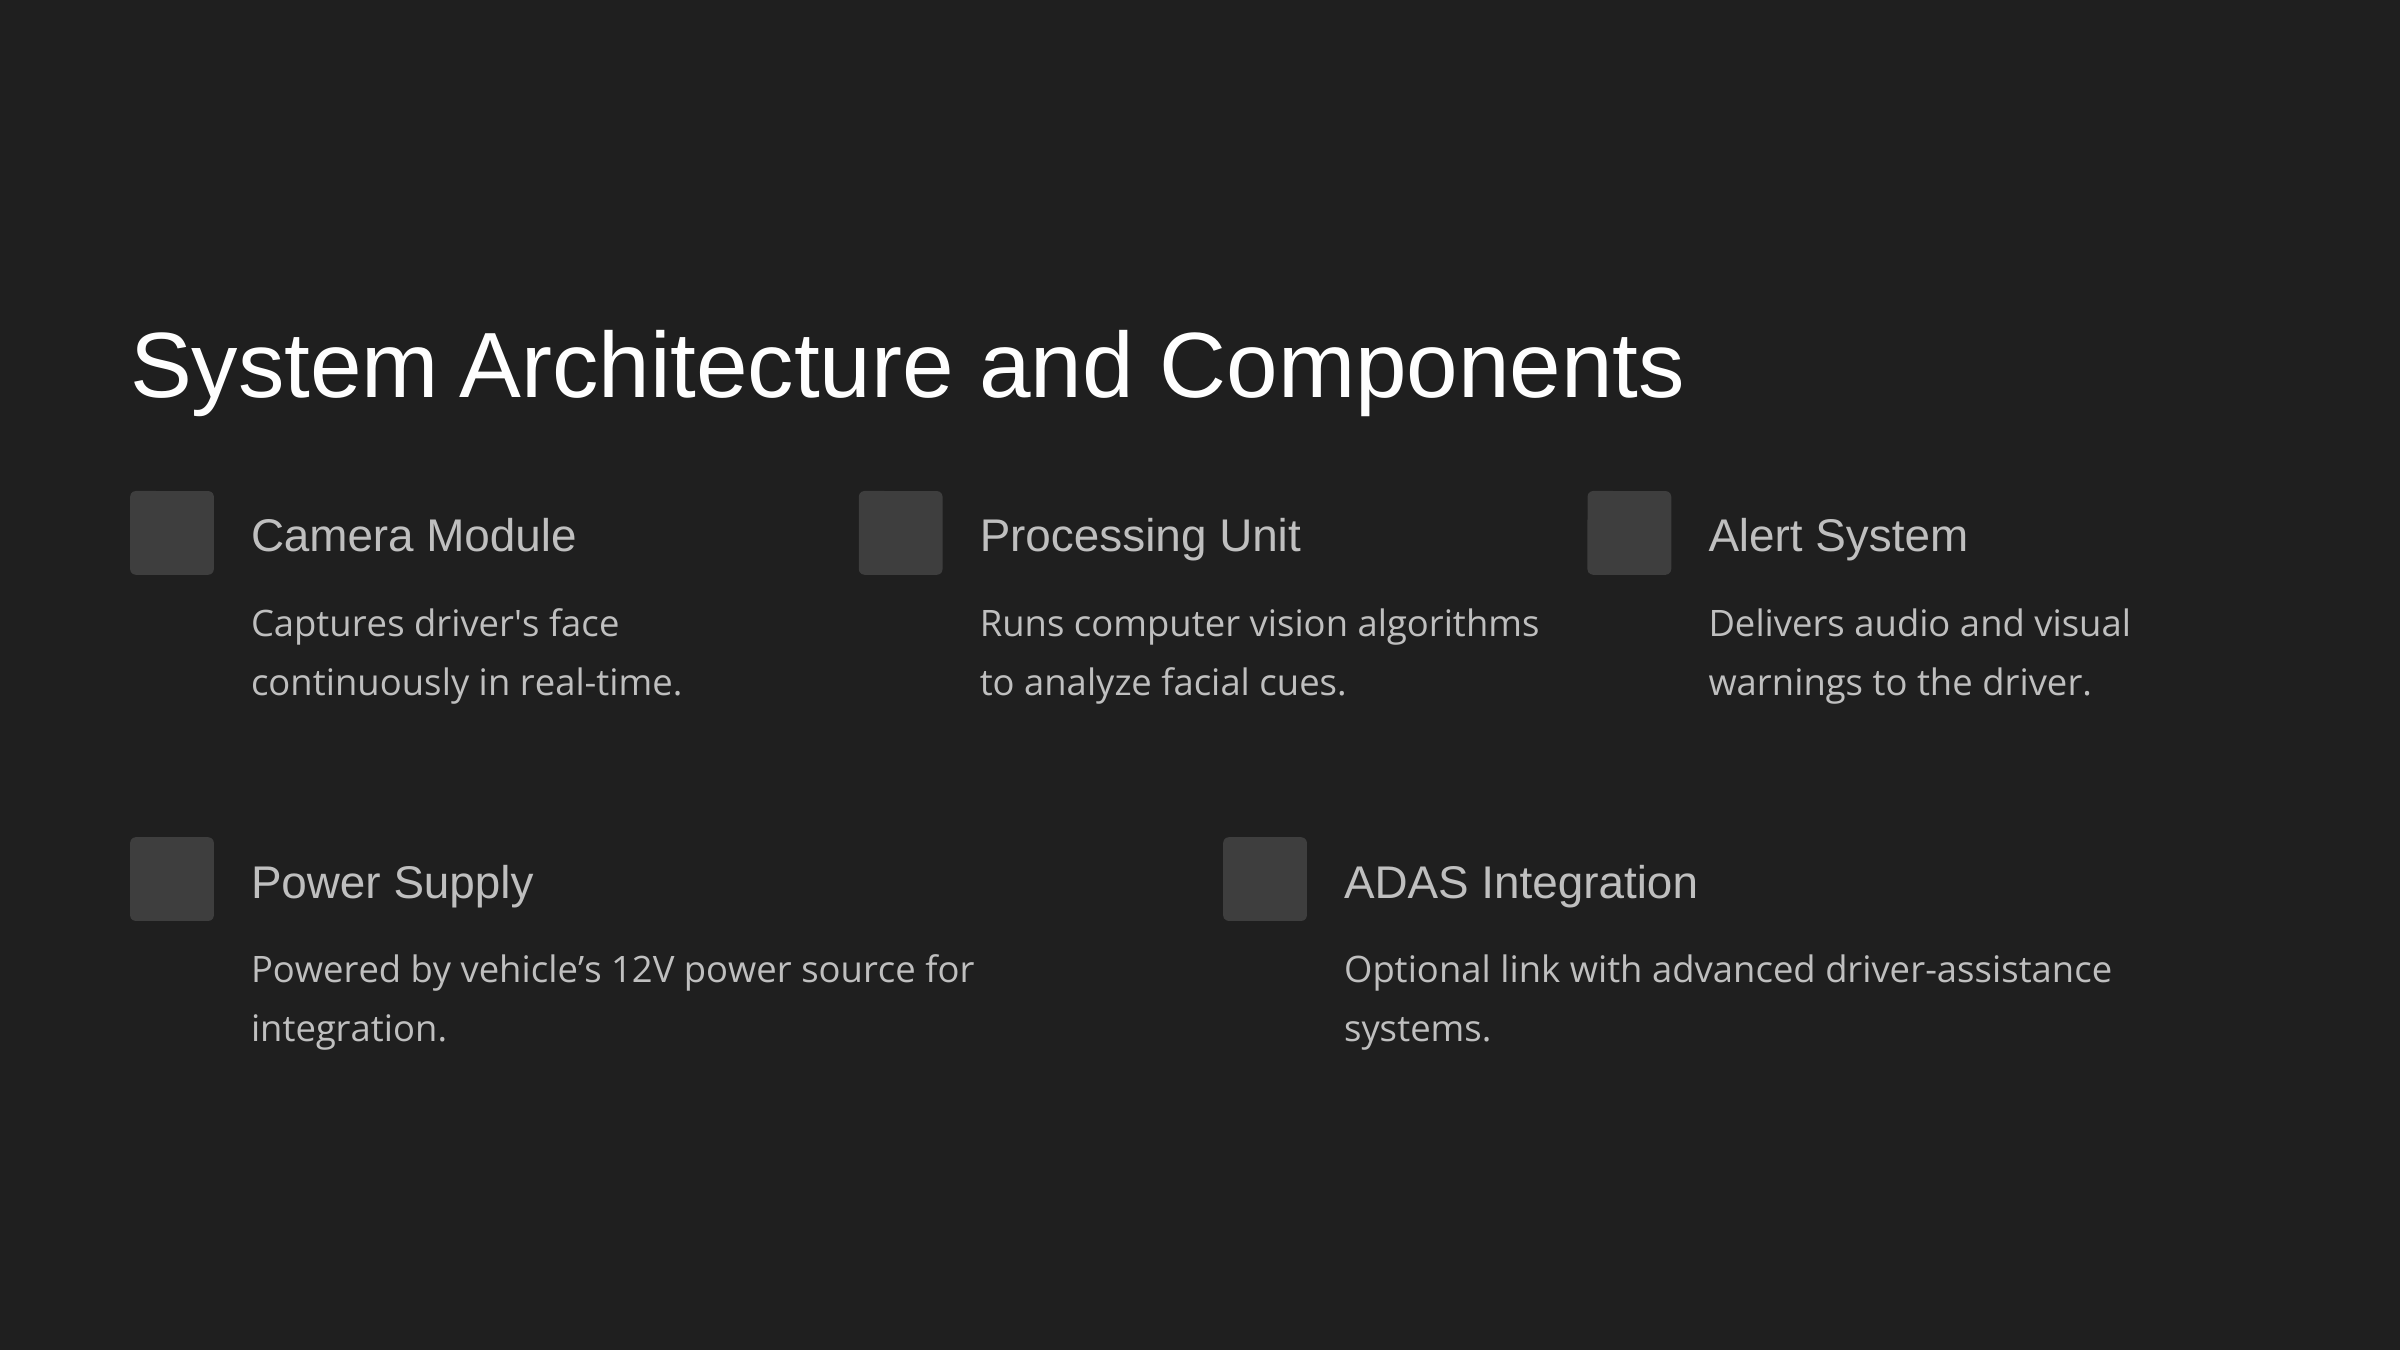

System Architecture and Components

Camera Module
Processing Unit
Alert System
Captures driver's face continuously in real-time.
Runs computer vision algorithms to analyze facial cues.
Delivers audio and visual warnings to the driver.

Power Supply
ADAS Integration
Powered by vehicle’s 12V power source for integration.
Optional link with advanced driver-assistance systems.